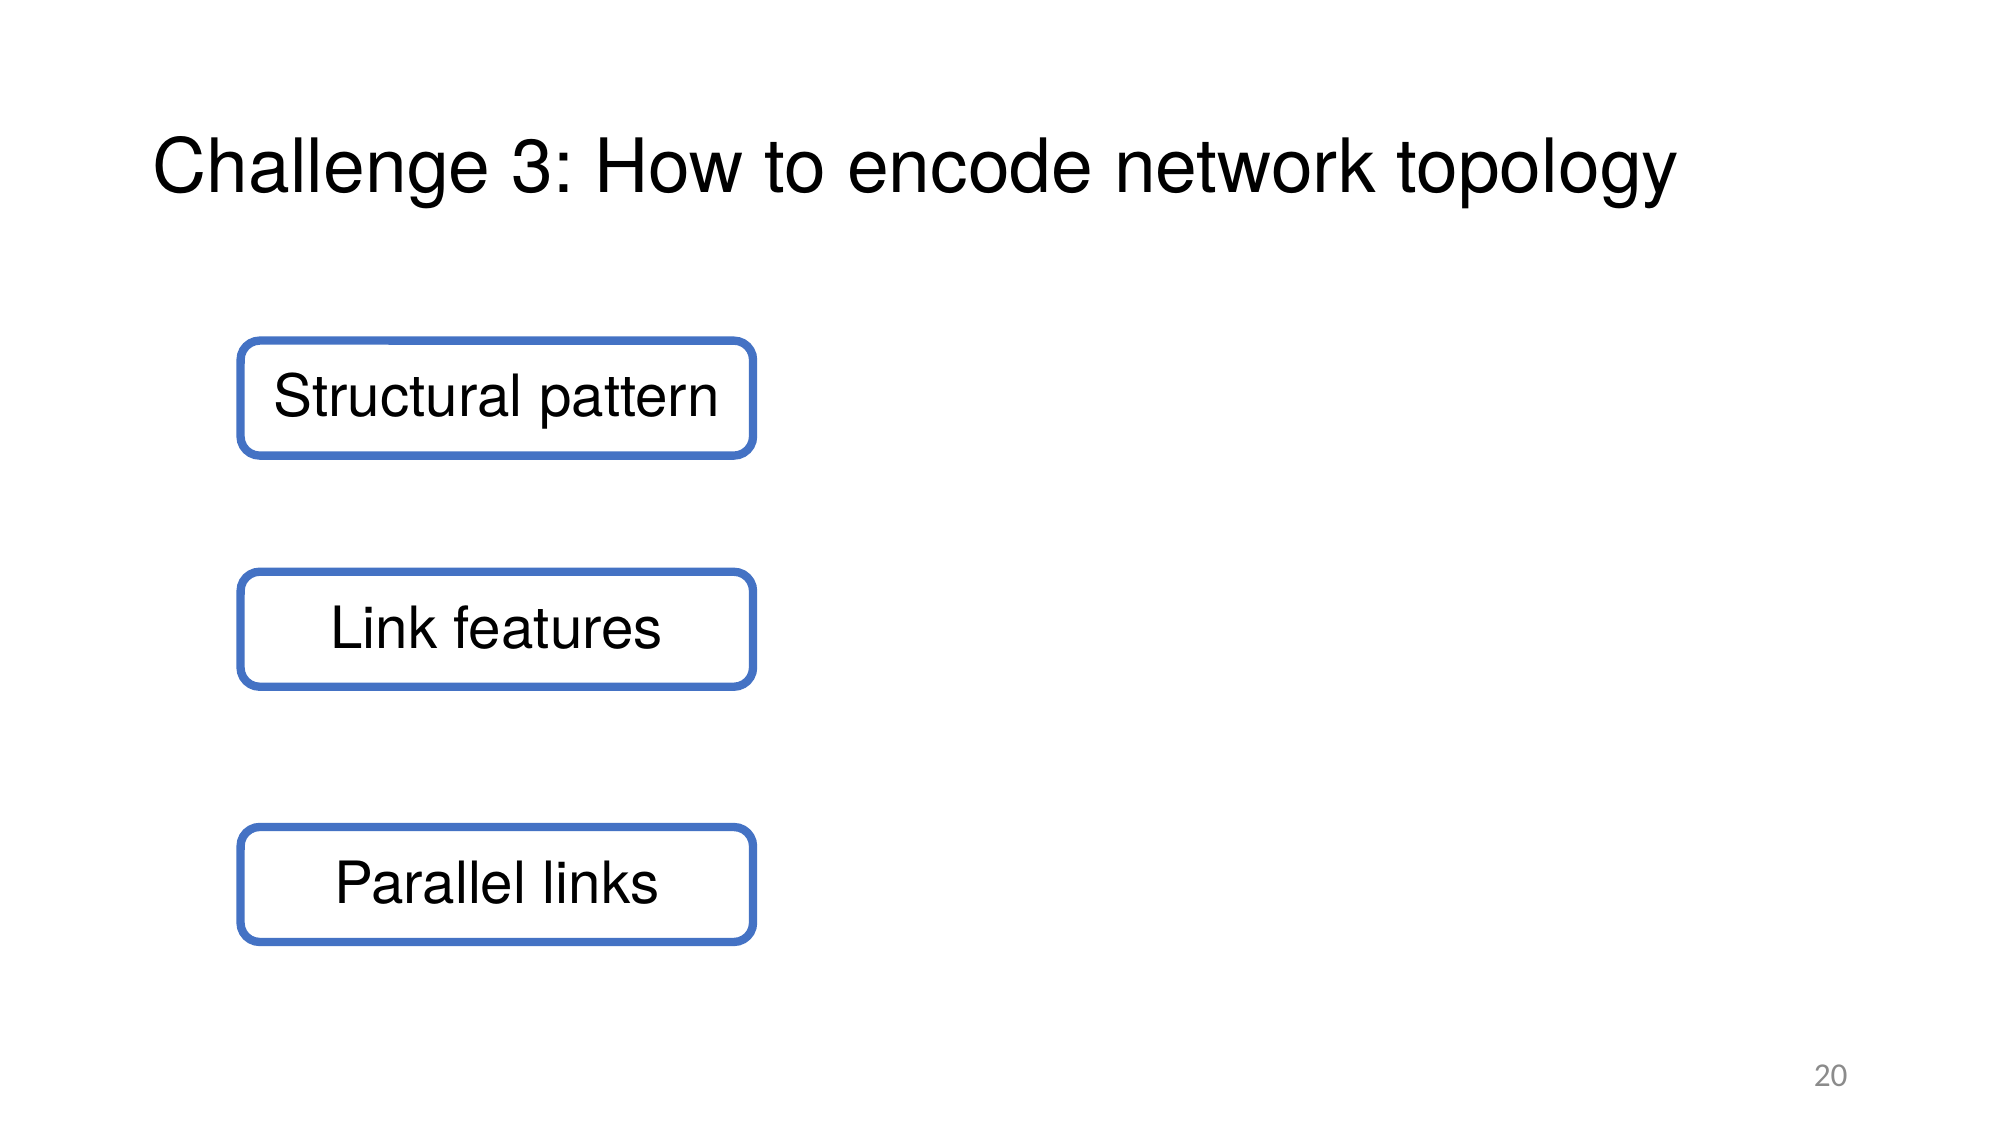

# Challenge 3: How to encode network topology
Structural pattern
Link features
Parallel links
20